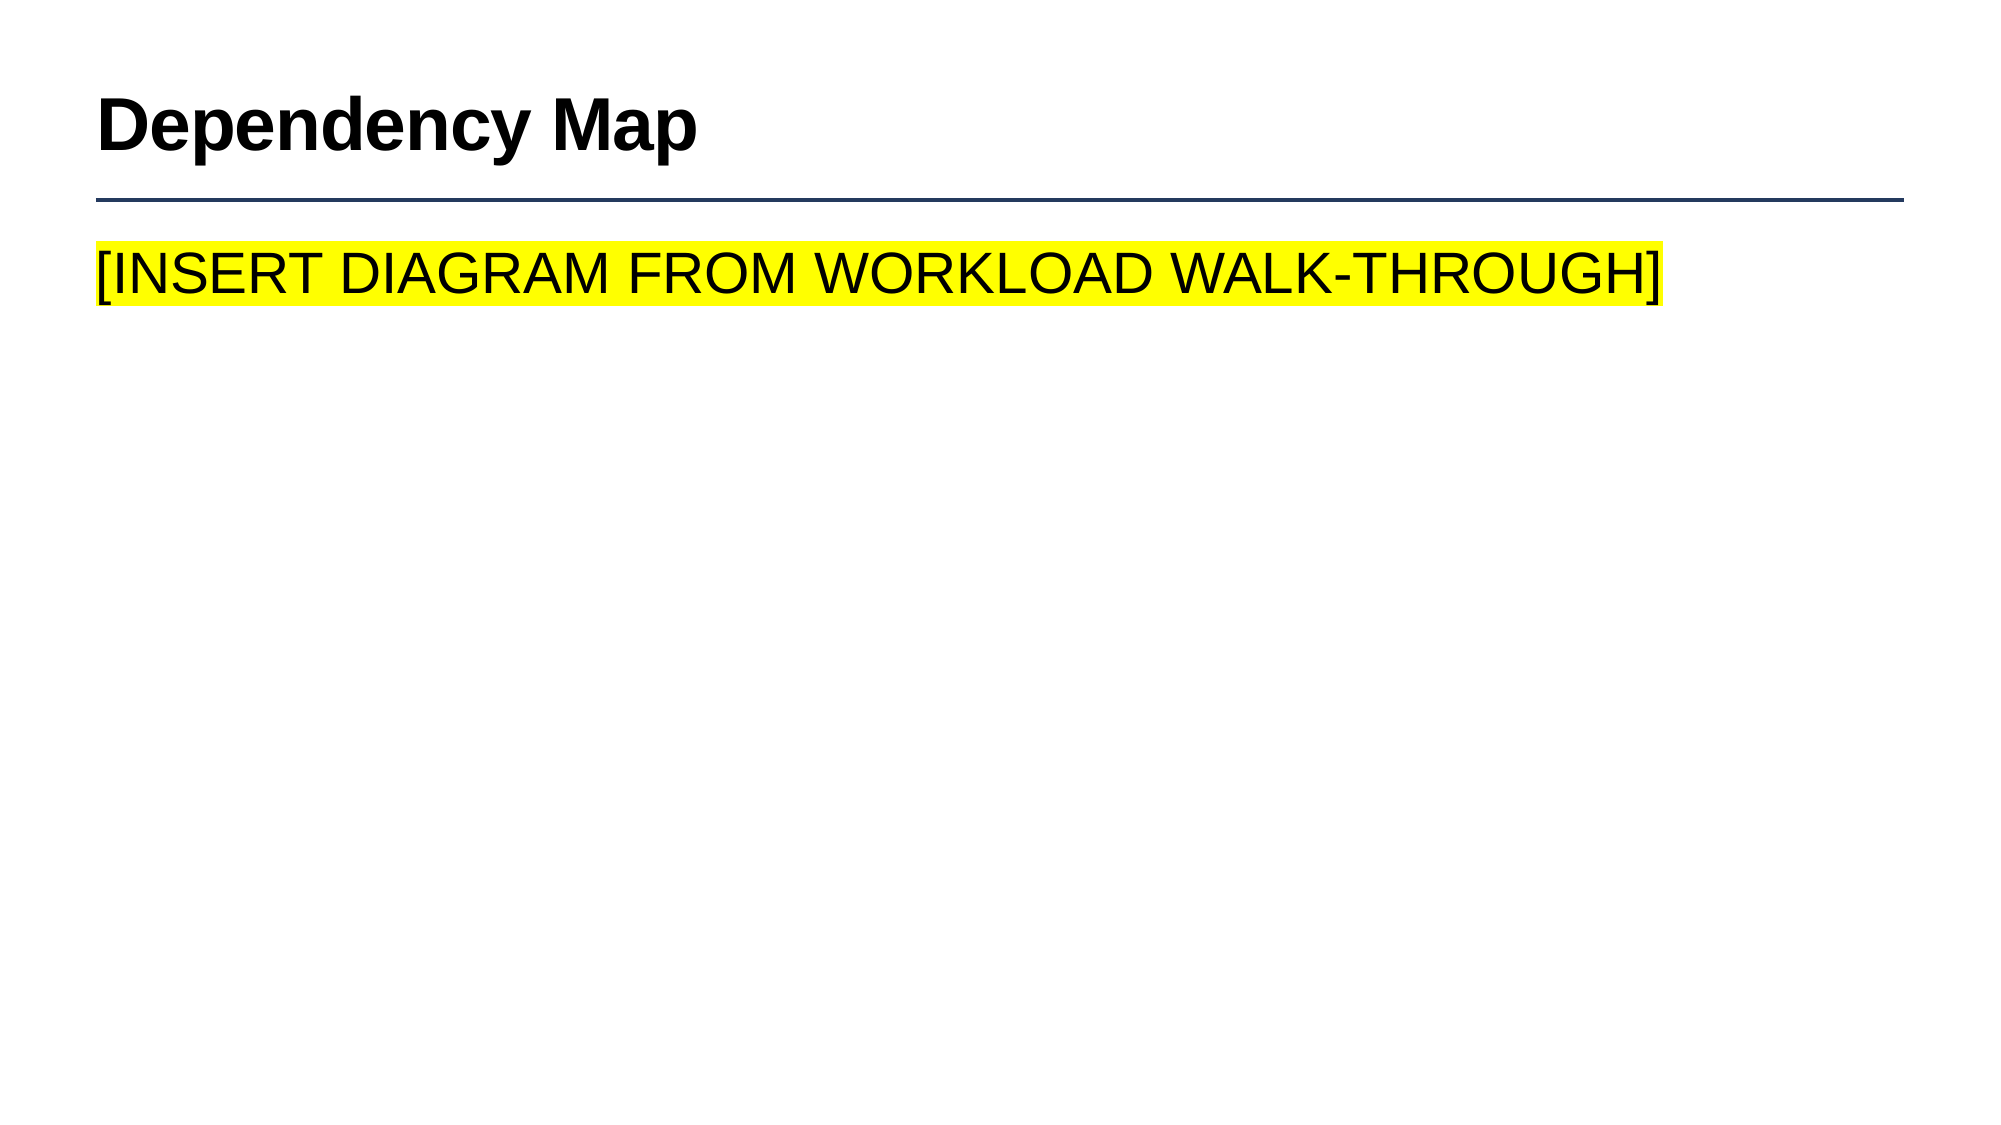

# Dependency Map
[INSERT DIAGRAM FROM WORKLOAD WALK-THROUGH]